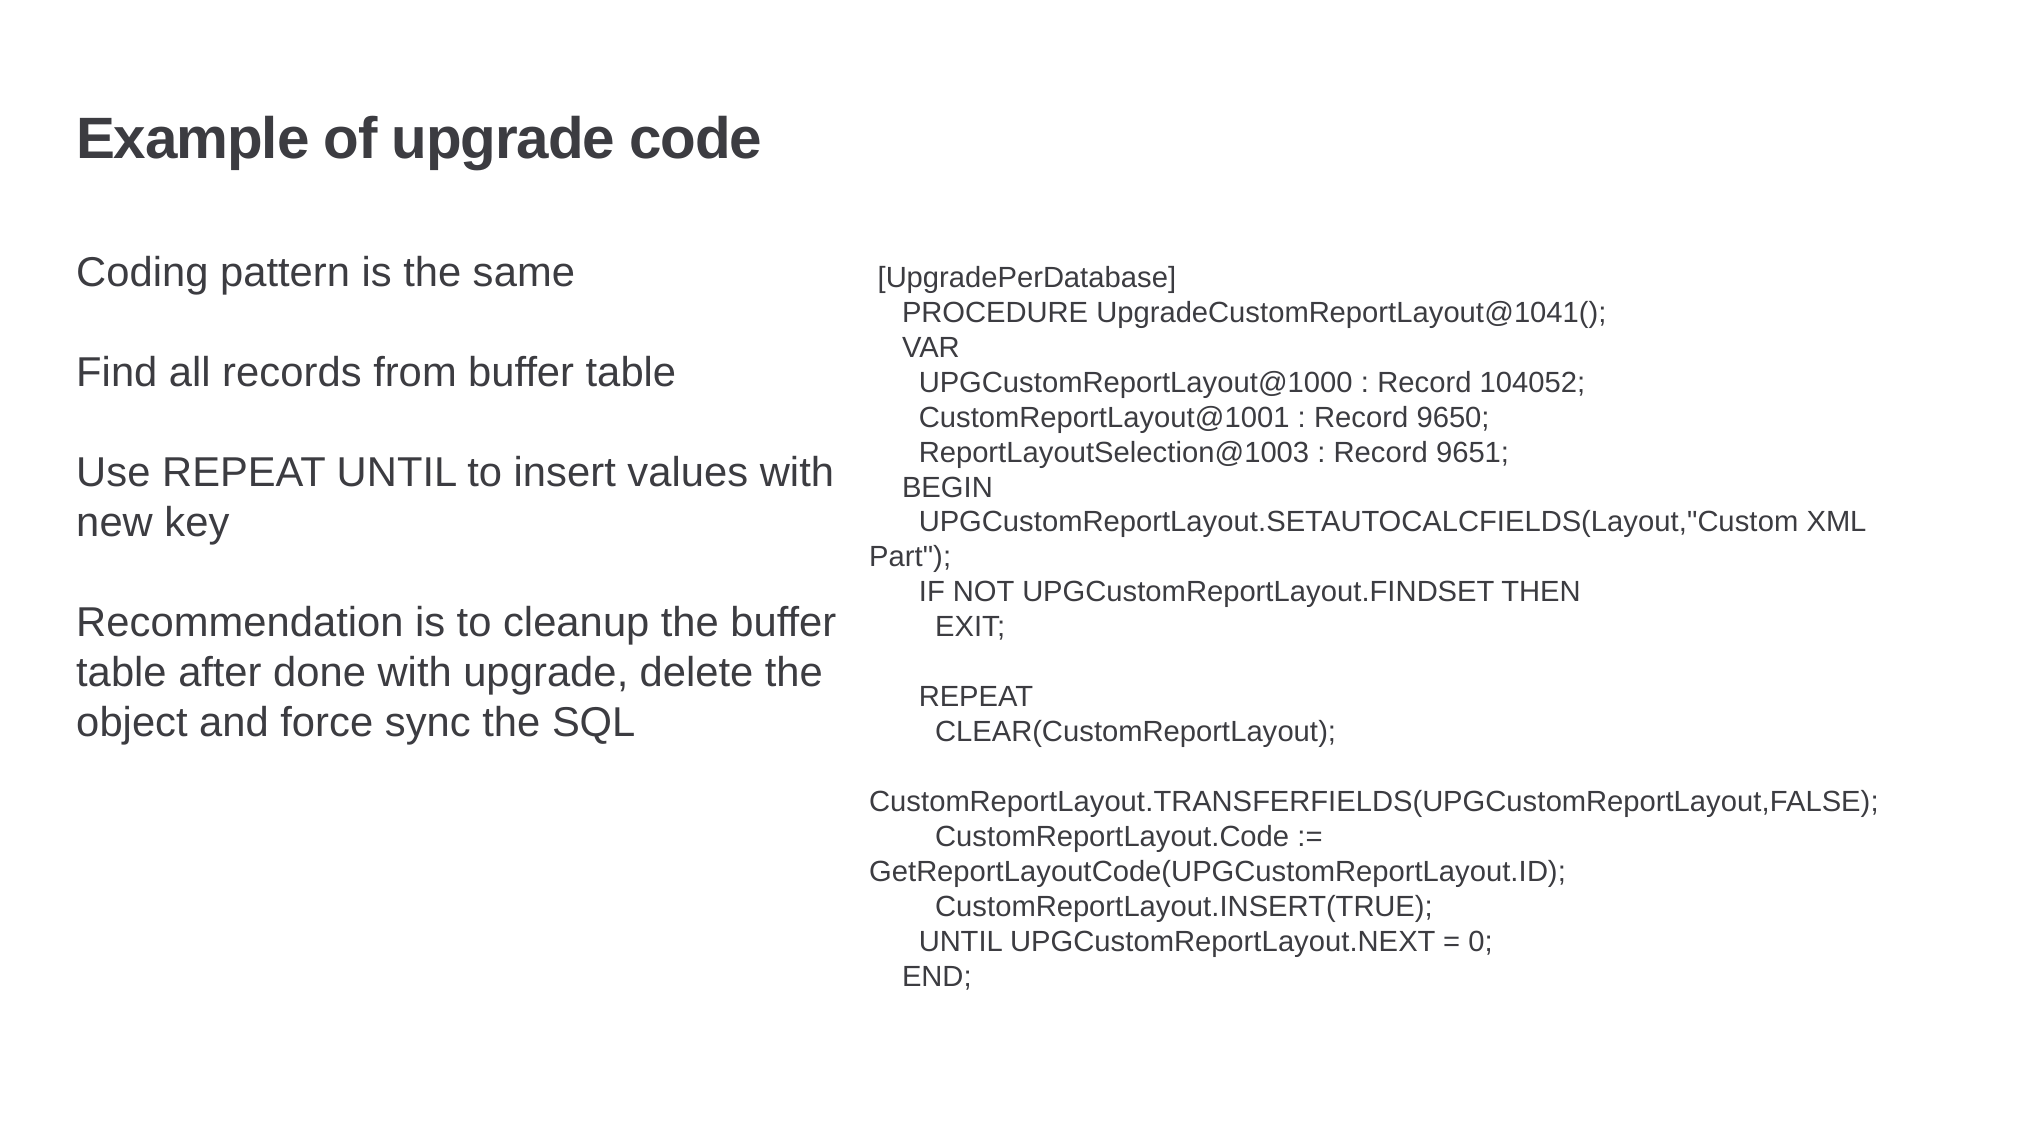

# Example of upgrade code
Coding pattern is the same

Find all records from buffer table

Use REPEAT UNTIL to insert values with new key

Recommendation is to cleanup the buffer table after done with upgrade, delete the object and force sync the SQL
 [UpgradePerDatabase]
    PROCEDURE UpgradeCustomReportLayout@1041();
    VAR
      UPGCustomReportLayout@1000 : Record 104052;
      CustomReportLayout@1001 : Record 9650;
      ReportLayoutSelection@1003 : Record 9651;
    BEGIN
      UPGCustomReportLayout.SETAUTOCALCFIELDS(Layout,"Custom XML Part");
      IF NOT UPGCustomReportLayout.FINDSET THEN
        EXIT;

      REPEAT
        CLEAR(CustomReportLayout);
        CustomReportLayout.TRANSFERFIELDS(UPGCustomReportLayout,FALSE);
        CustomReportLayout.Code := GetReportLayoutCode(UPGCustomReportLayout.ID);
        CustomReportLayout.INSERT(TRUE);
      UNTIL UPGCustomReportLayout.NEXT = 0;
    END;